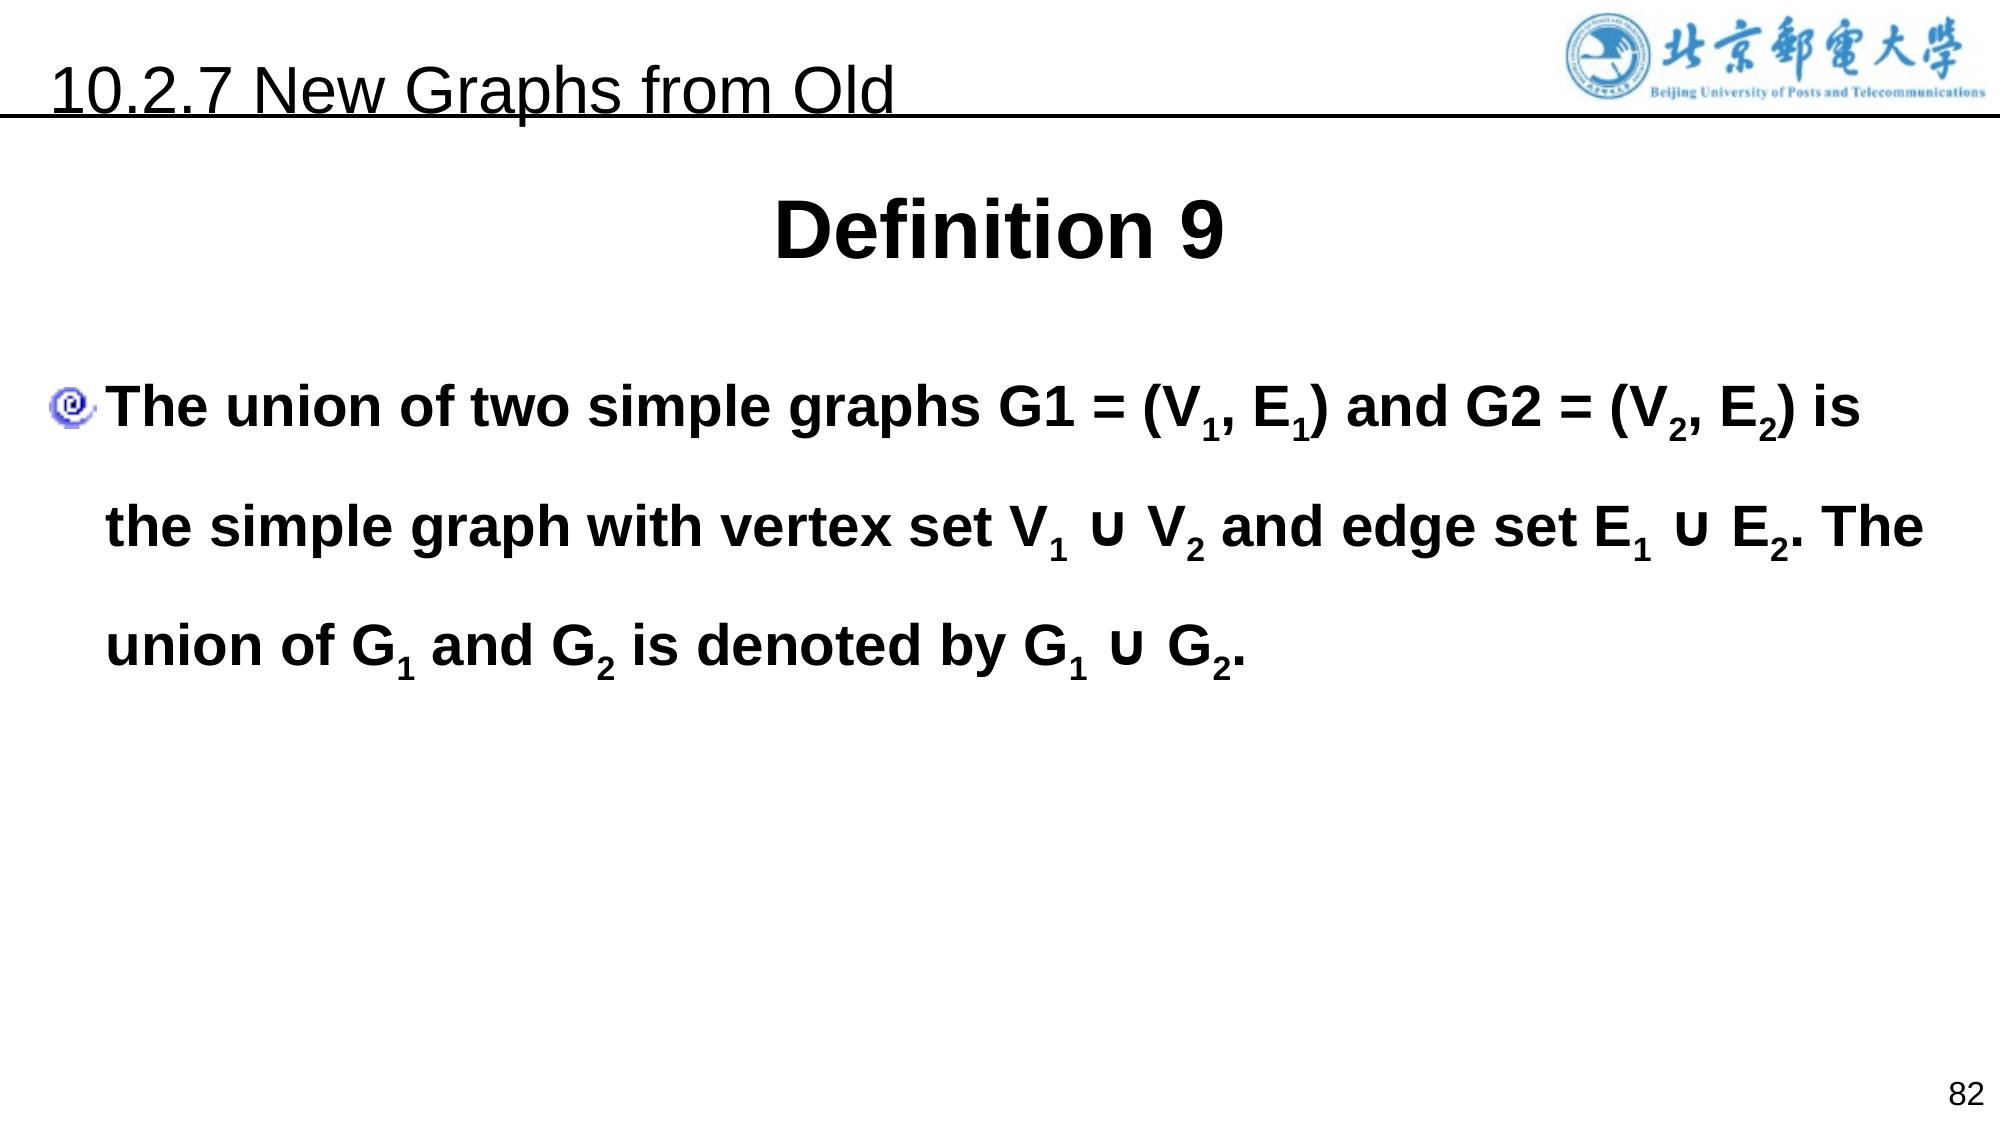

10.2.7 New Graphs from Old
Definition 9
The union of two simple graphs G1 = (V1, E1) and G2 = (V2, E2) is the simple graph with vertex set V1 ∪ V2 and edge set E1 ∪ E2. The union of G1 and G2 is denoted by G1 ∪ G2.